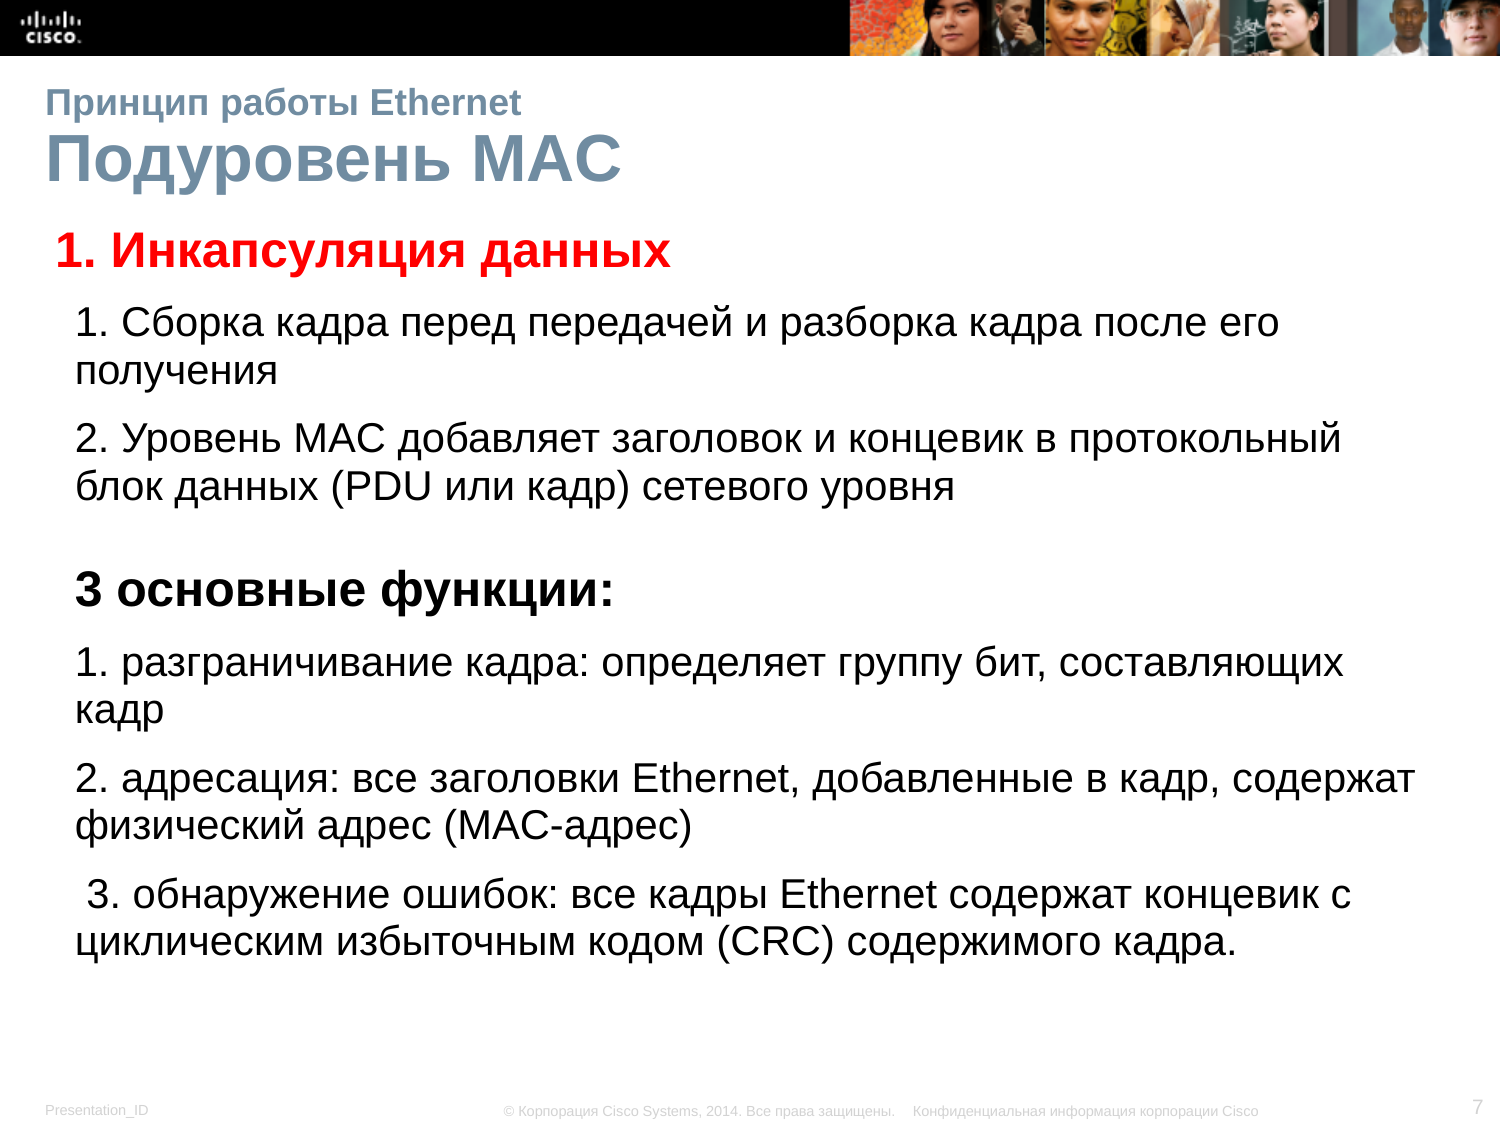

# Принцип работы Ethernet Подуровень MAC
1. Инкапсуляция данных
1. Сборка кадра перед передачей и разборка кадра после его получения
2. Уровень MAC добавляет заголовок и концевик в протокольный блок данных (PDU или кадр) сетевого уровня

3 основные функции:
1. разграничивание кадра: определяет группу бит, составляющих кадр
2. адресация: все заголовки Ethernet, добавленные в кадр, содержат физический адрес (MAC-адрес)
 3. обнаружение ошибок: все кадры Ethernet содержат концевик с циклическим избыточным кодом (CRC) содержимого кадра.